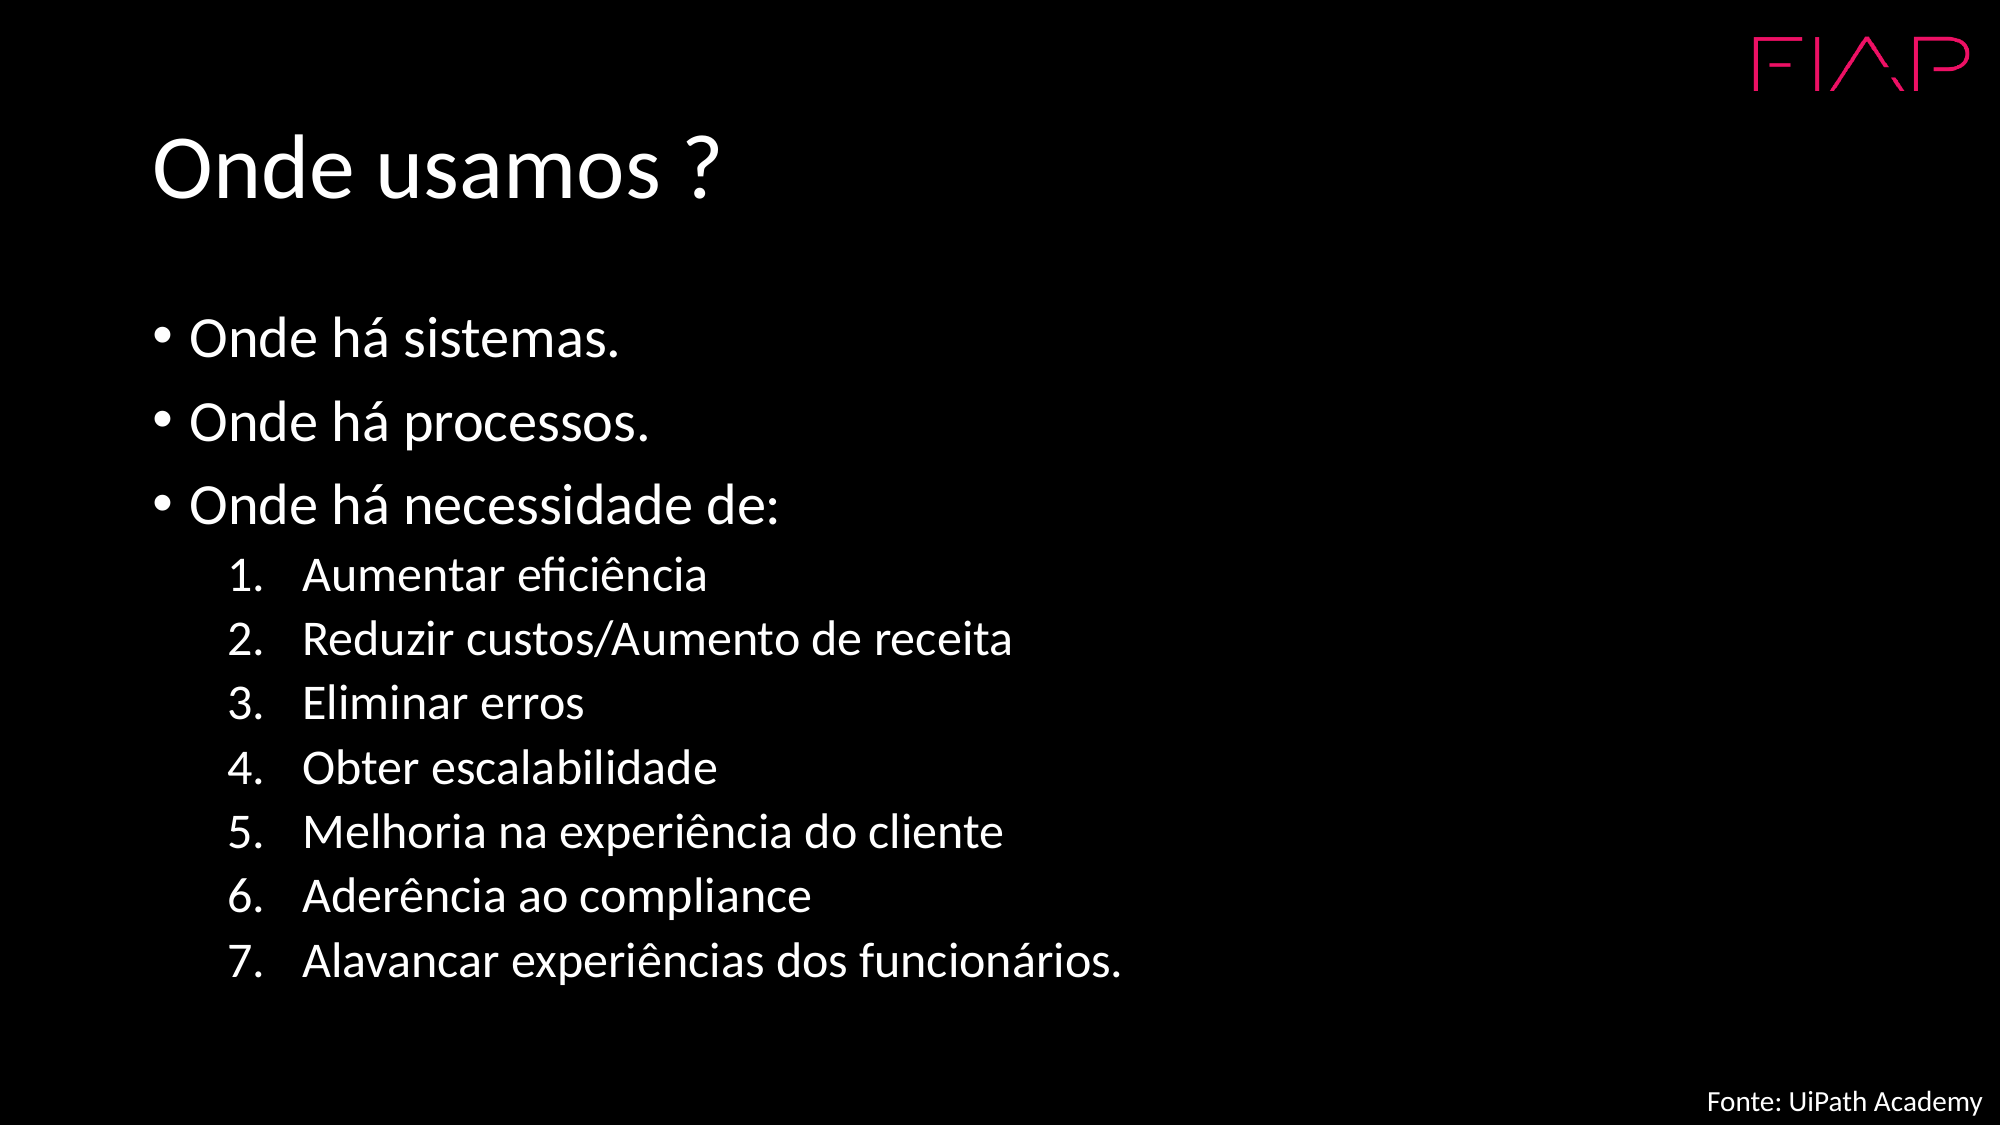

# Onde usamos ?
Onde há sistemas.
Onde há processos.
Onde há necessidade de:
Aumentar eficiência
Reduzir custos/Aumento de receita
Eliminar erros
Obter escalabilidade
Melhoria na experiência do cliente
Aderência ao compliance
Alavancar experiências dos funcionários.

Fonte: UiPath Academy